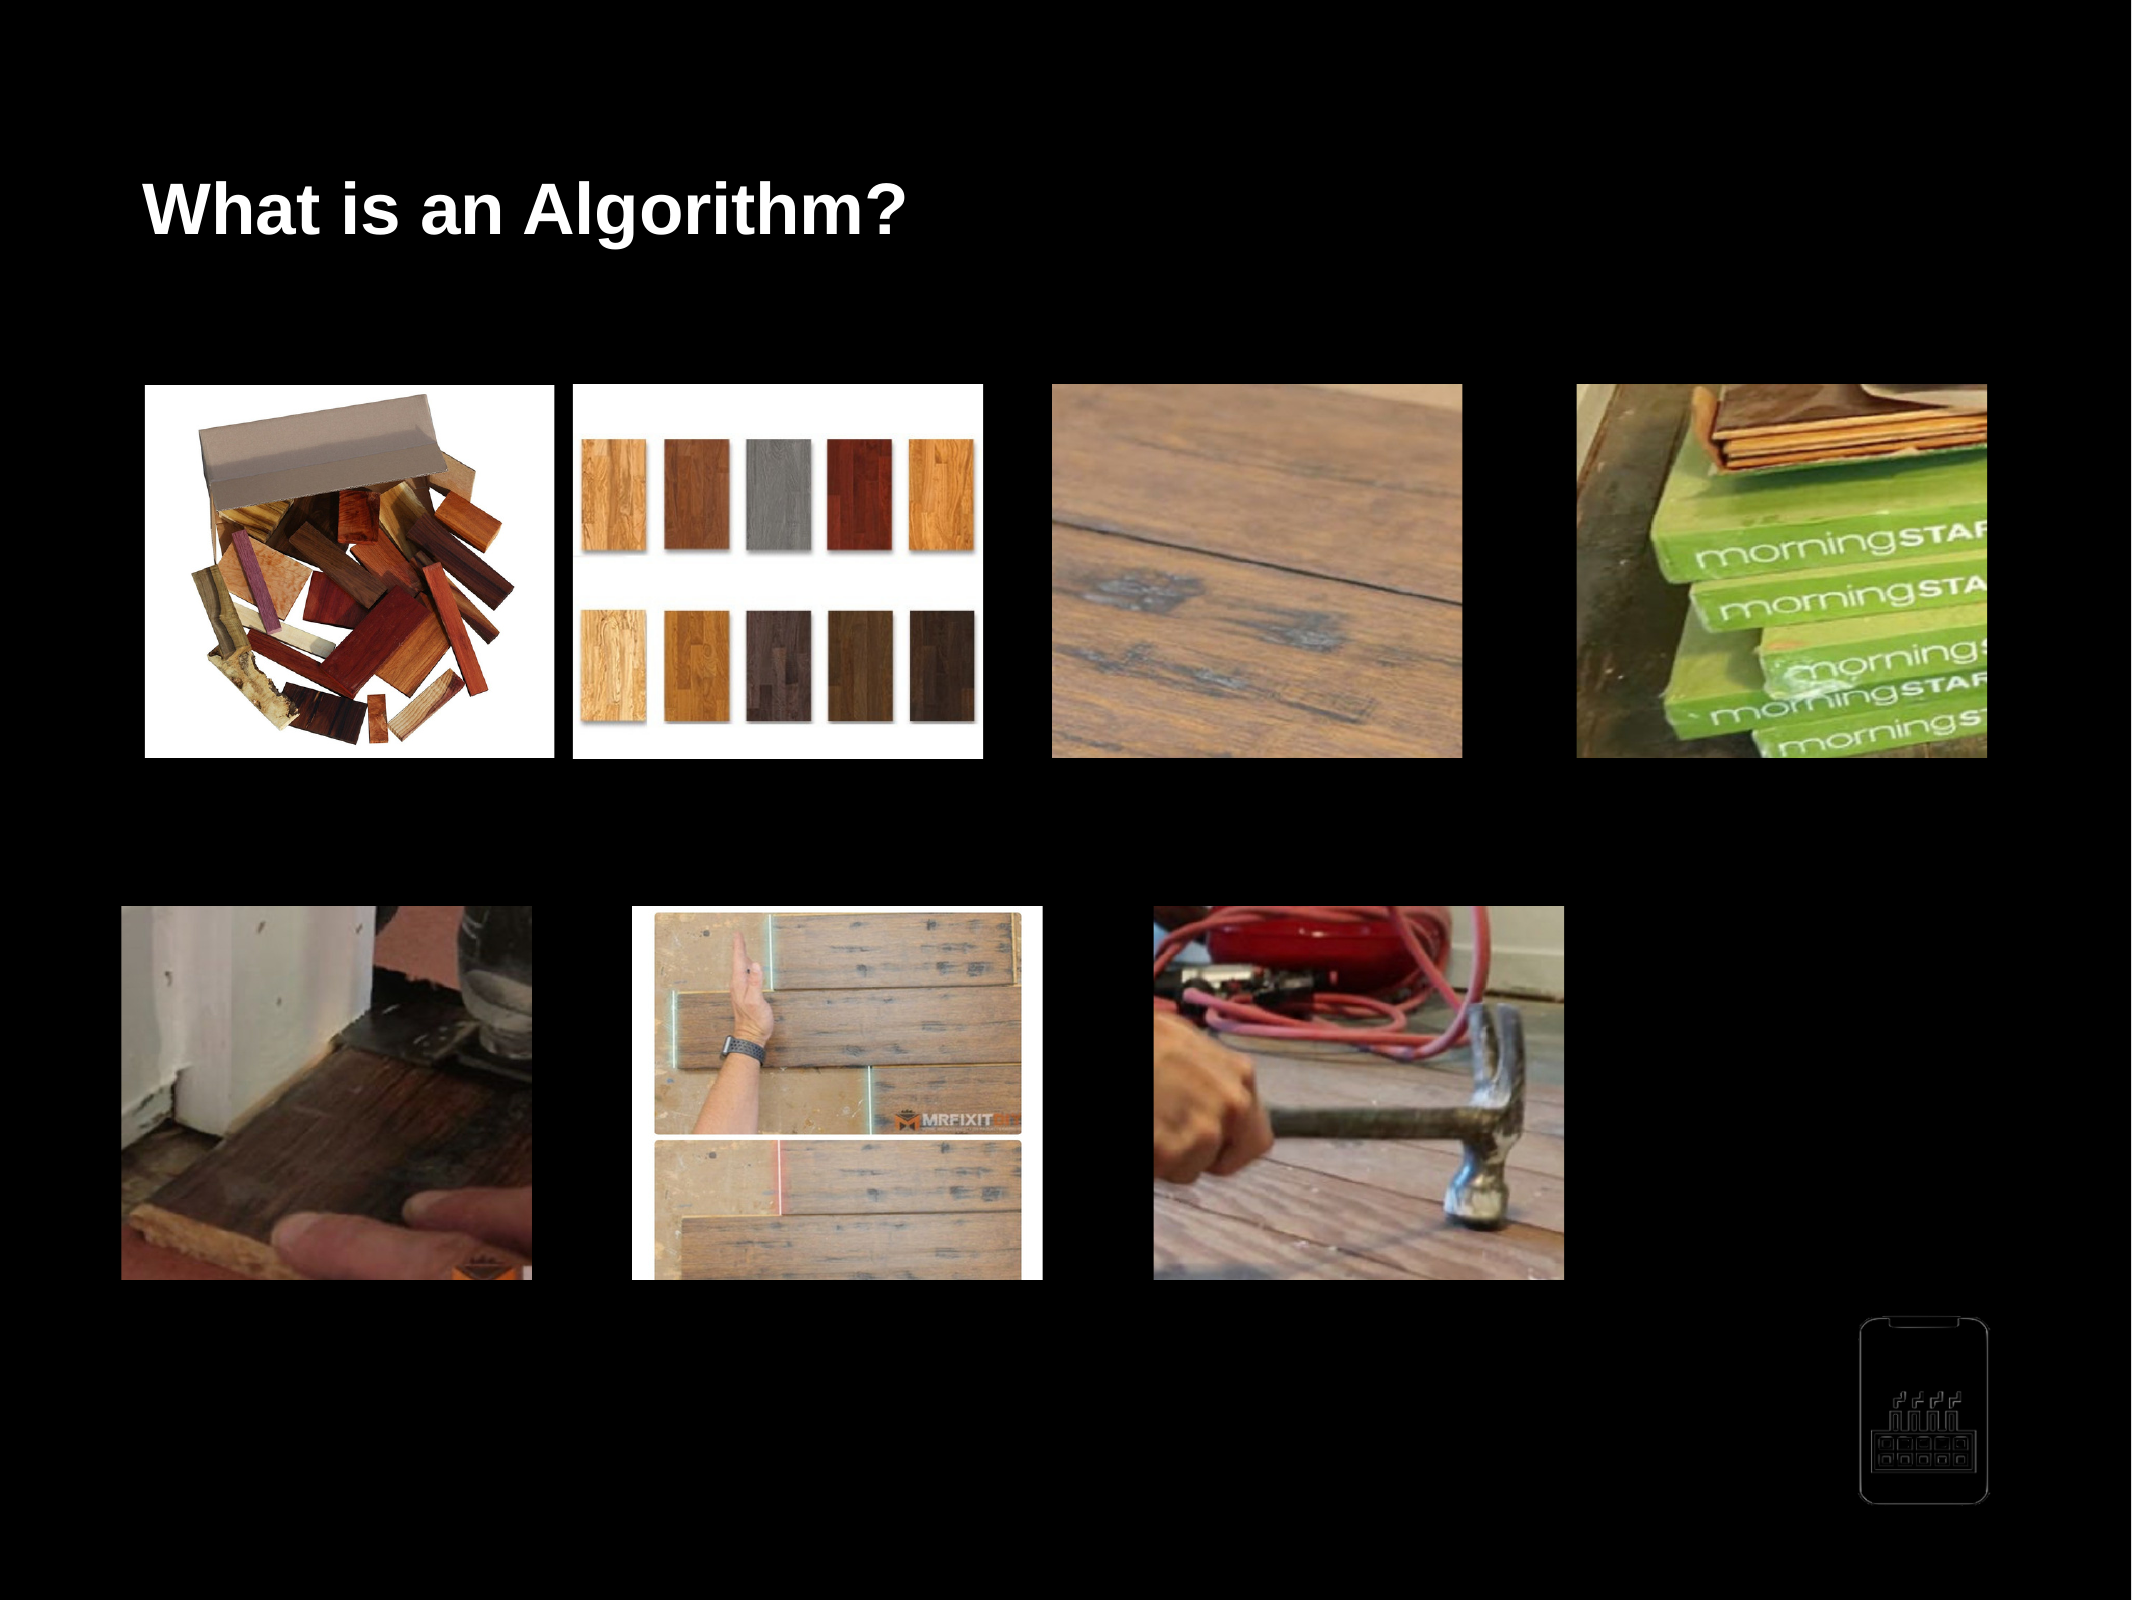

What is an Algorithm?
•
Set of steps to accomplish a task

Step 1: Choosing ﬂooring
Step 2: Purchase and bring

Step 5: Trim door casing
Step 4: Determine the layout
Step 3: Prepare sub ﬂooring
AppMillers
www.appmillers.com